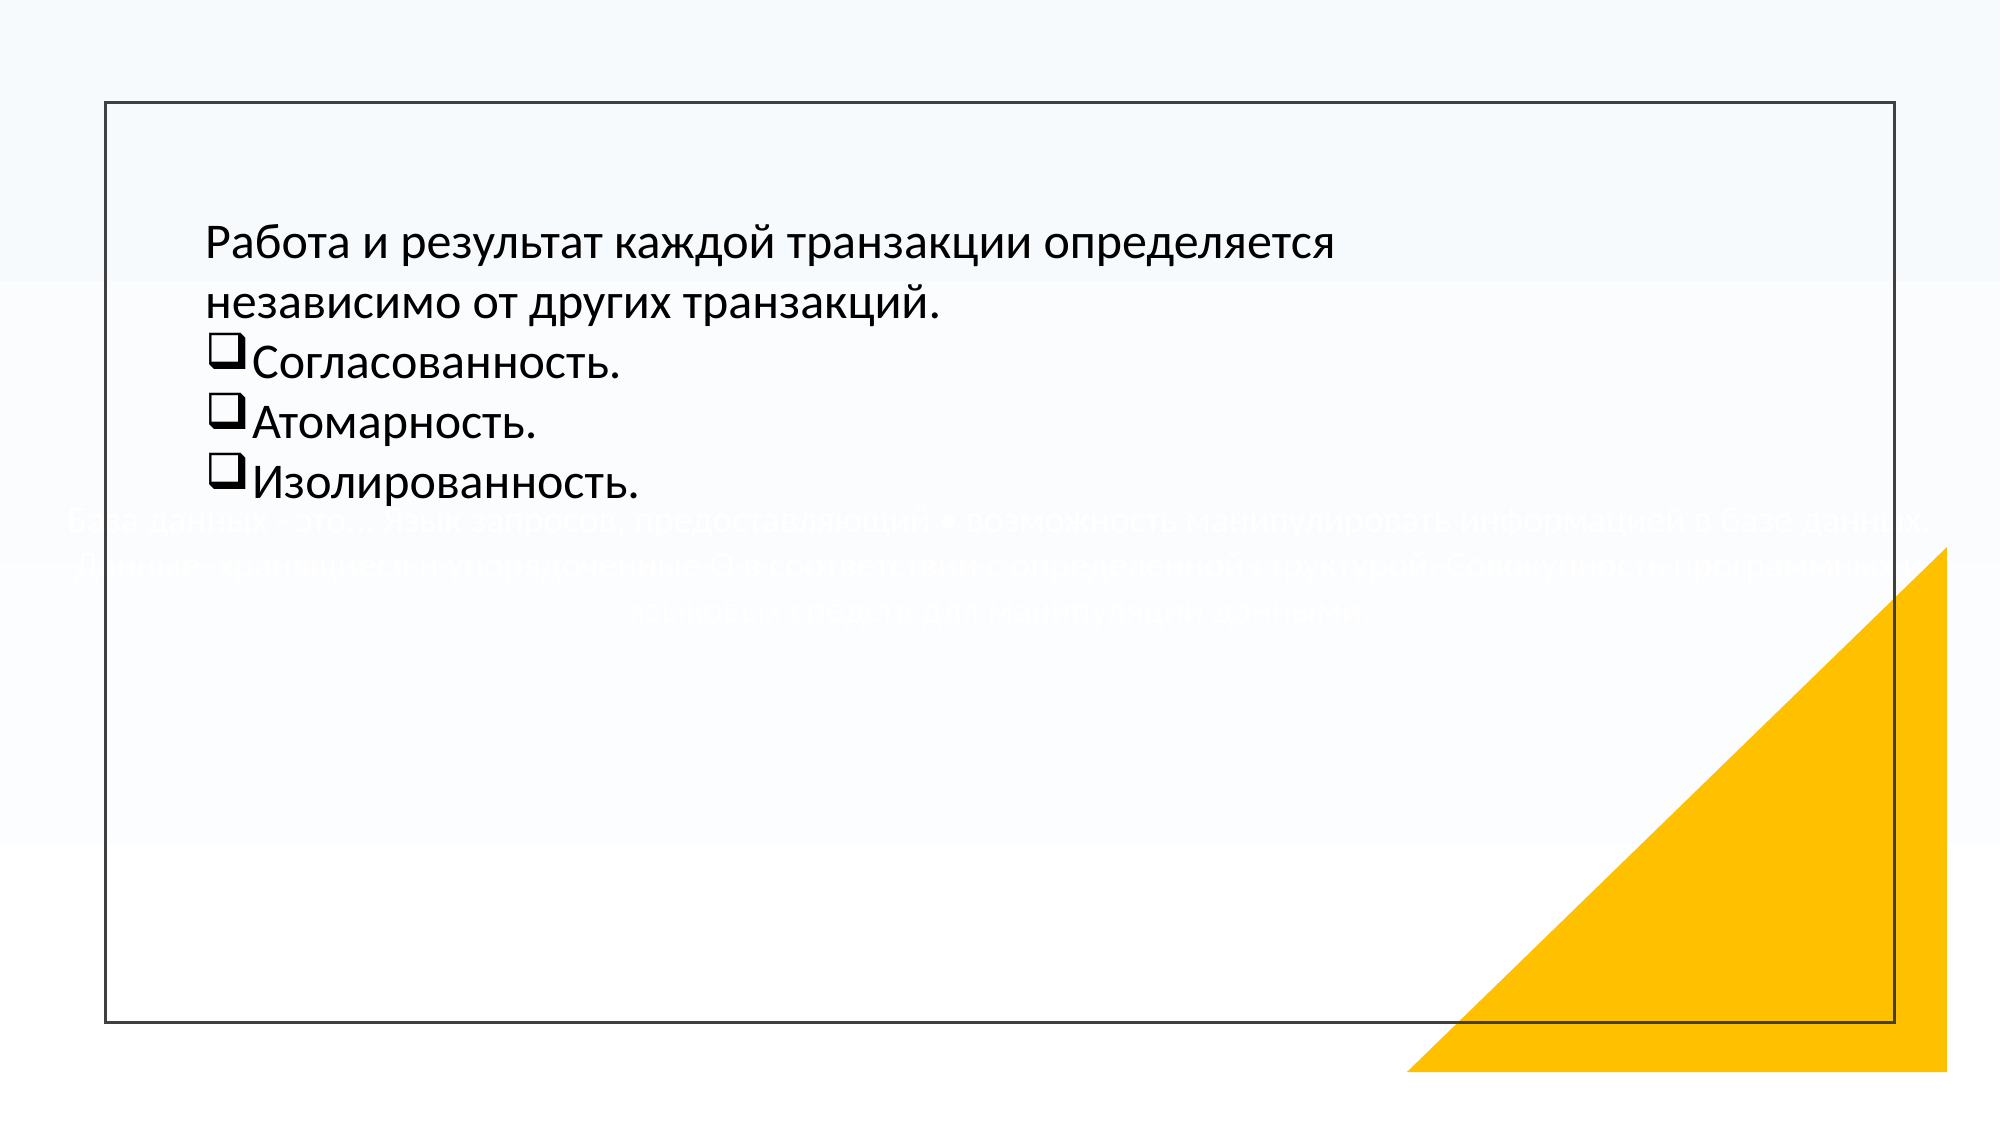

База данных - это... Язык запросов, предоставляющий • возможность манипулировать информацией в базе данных. Данные, хранящиеся и упорядоченные О в соответствии с определенной структурой. Совокупность программных и языковых средств для манипуляции данными.

Работа и результат каждой транзакции определяется независимо от других транзакций.
Согласованность.
Атомарность.
Изолированность.